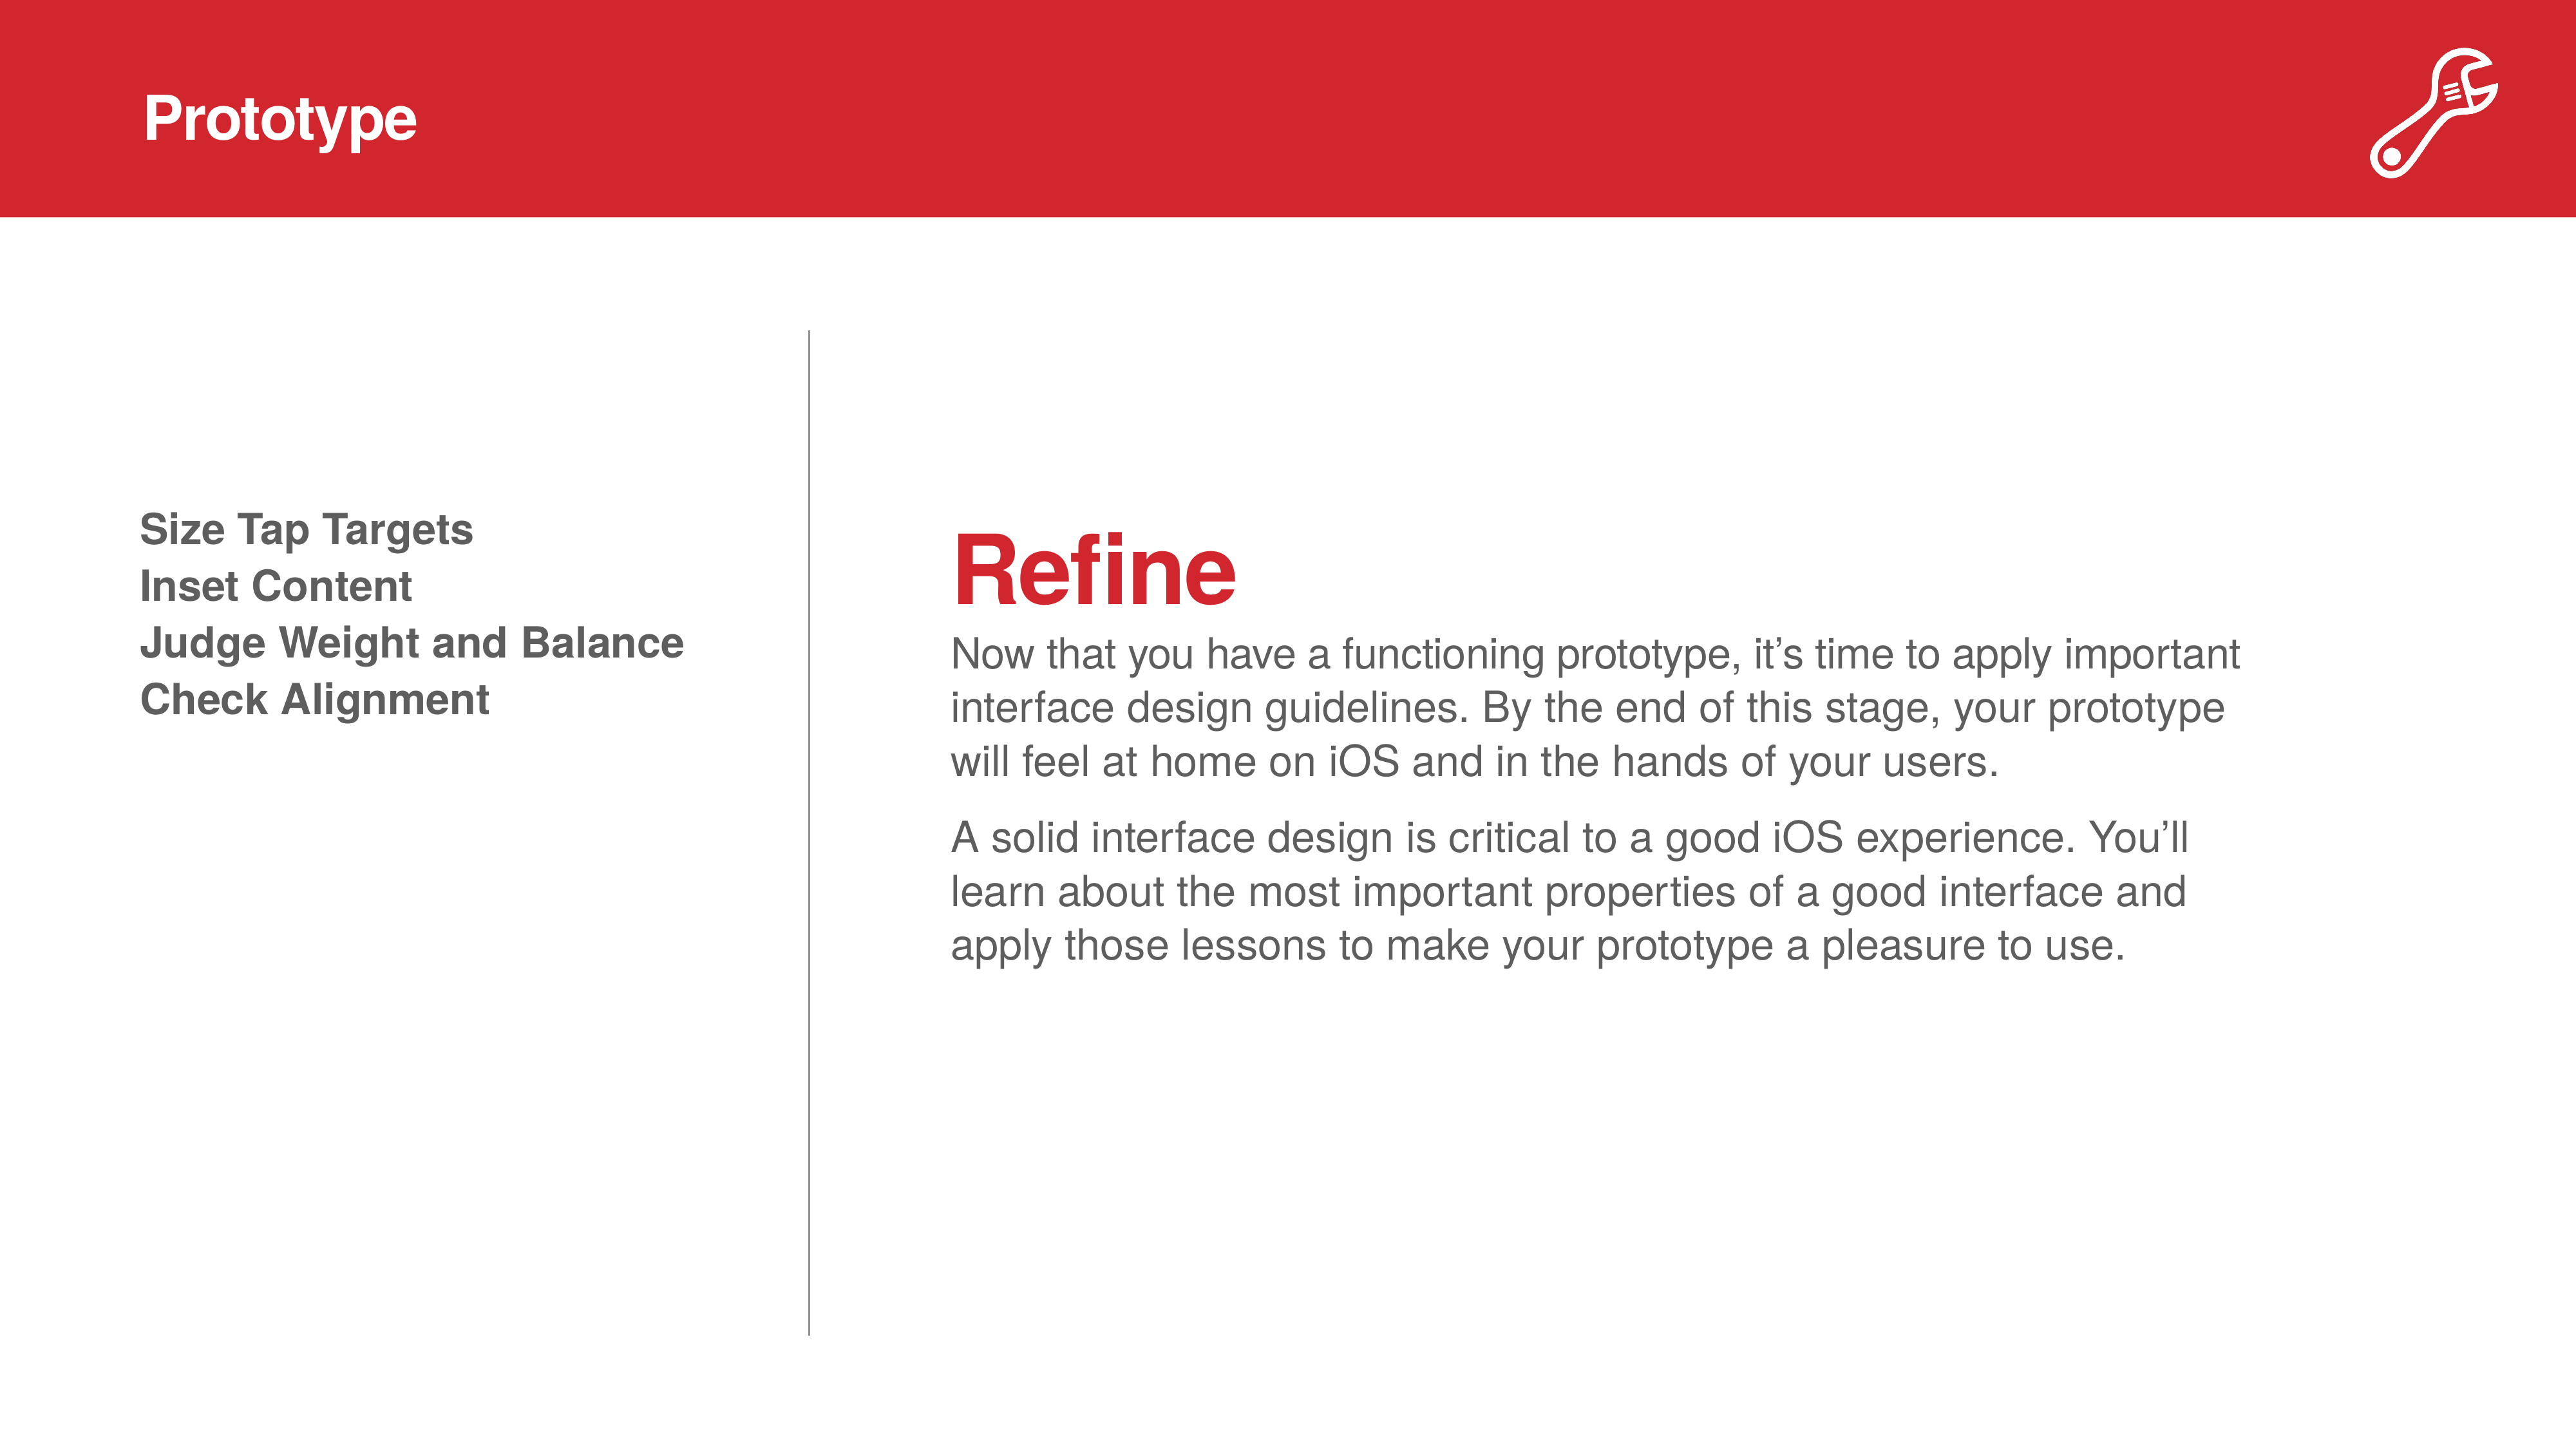

# Refine
Size Tap Targets
Inset Content
Judge Weight and Balance
Check Alignment
Now that you have a functioning prototype, it’s time to apply important interface design guidelines. By the end of this stage, your prototype will feel at home on iOS and in the hands of your users.
A solid interface design is critical to a good iOS experience. You’ll learn about the most important properties of a good interface and apply those lessons to make your prototype a pleasure to use.
82